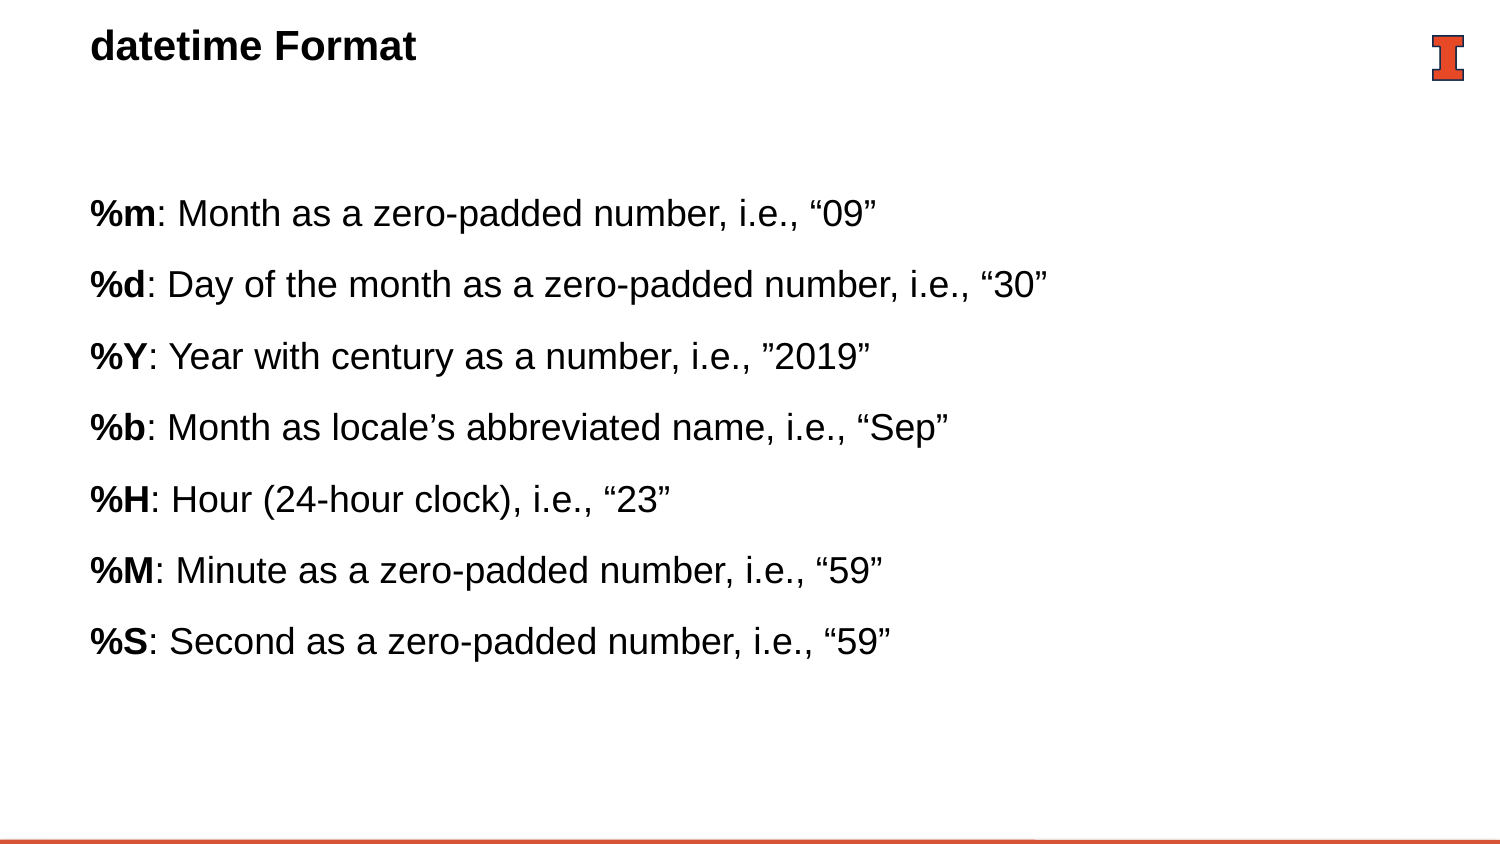

# datetime Format
%m: Month as a zero-padded number, i.e., “09”
%d: Day of the month as a zero-padded number, i.e., “30”
%Y: Year with century as a number, i.e., ”2019”
%b: Month as locale’s abbreviated name, i.e., “Sep”
%H: Hour (24-hour clock), i.e., “23”
%M: Minute as a zero-padded number, i.e., “59”
%S: Second as a zero-padded number, i.e., “59”